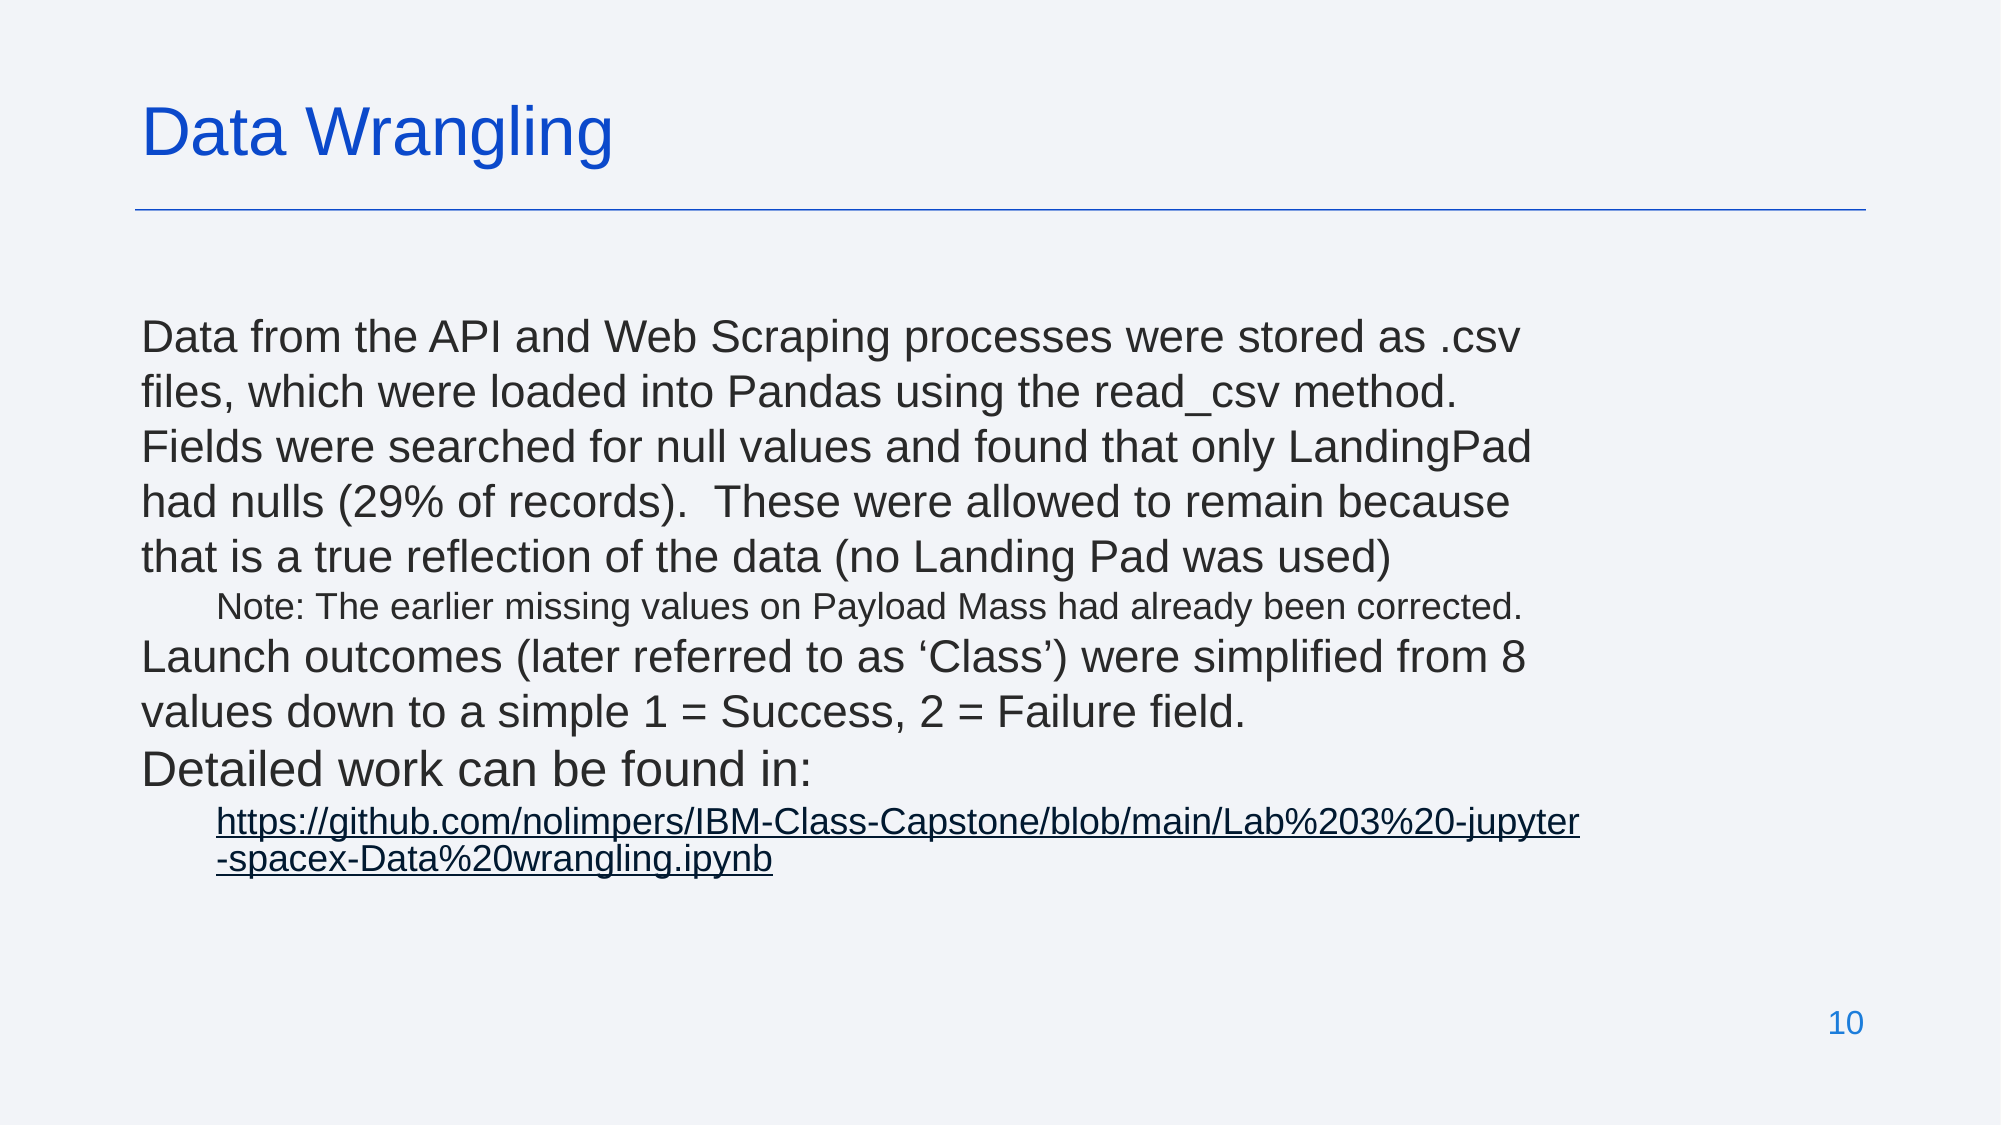

Data Wrangling
Data from the API and Web Scraping processes were stored as .csv files, which were loaded into Pandas using the read_csv method.
Fields were searched for null values and found that only LandingPad had nulls (29% of records).  These were allowed to remain because that is a true reflection of the data (no Landing Pad was used)
Note: The earlier missing values on Payload Mass had already been corrected.
Launch outcomes (later referred to as ‘Class’) were simplified from 8 values down to a simple 1 = Success, 2 = Failure field.
Detailed work can be found in:
https://github.com/nolimpers/IBM-Class-Capstone/blob/main/Lab%203%20-jupyter-spacex-Data%20wrangling.ipynb

10